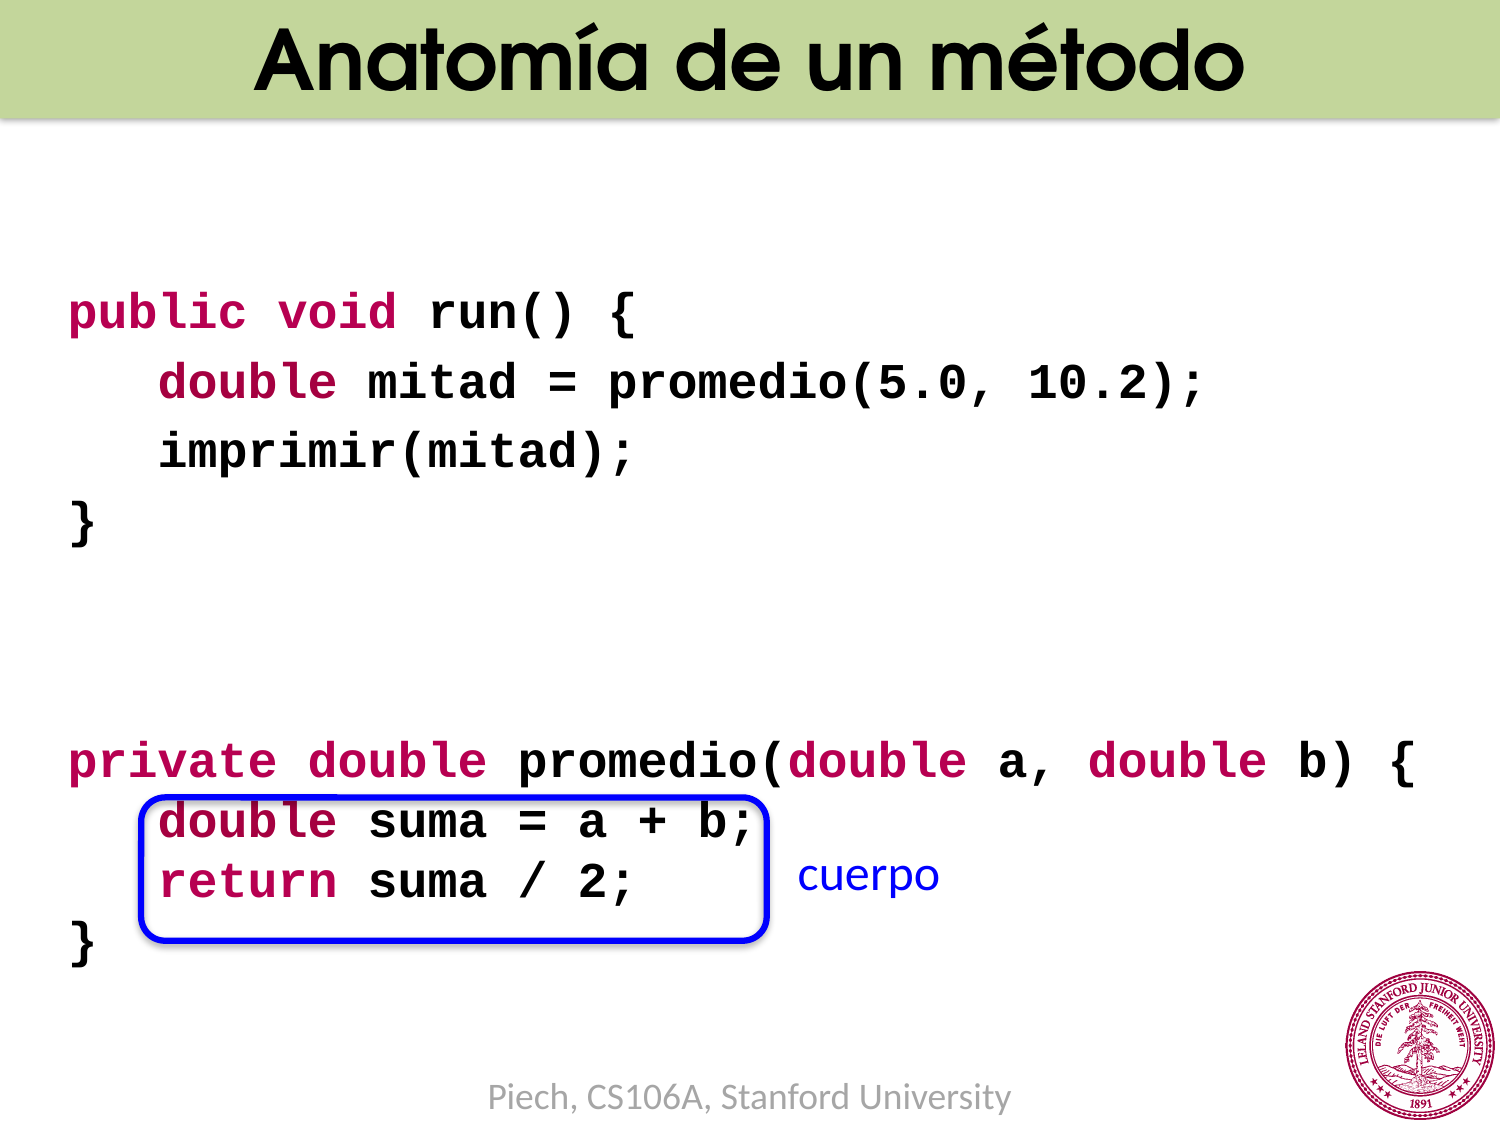

Anatomía de un método

public void run() {
   double mitad = promedio(5.0, 10.2);
   imprimir(mitad);
}

private double promedio(double a, double b) {
   double suma = a + b;
   return suma / 2;
}

cuerpo